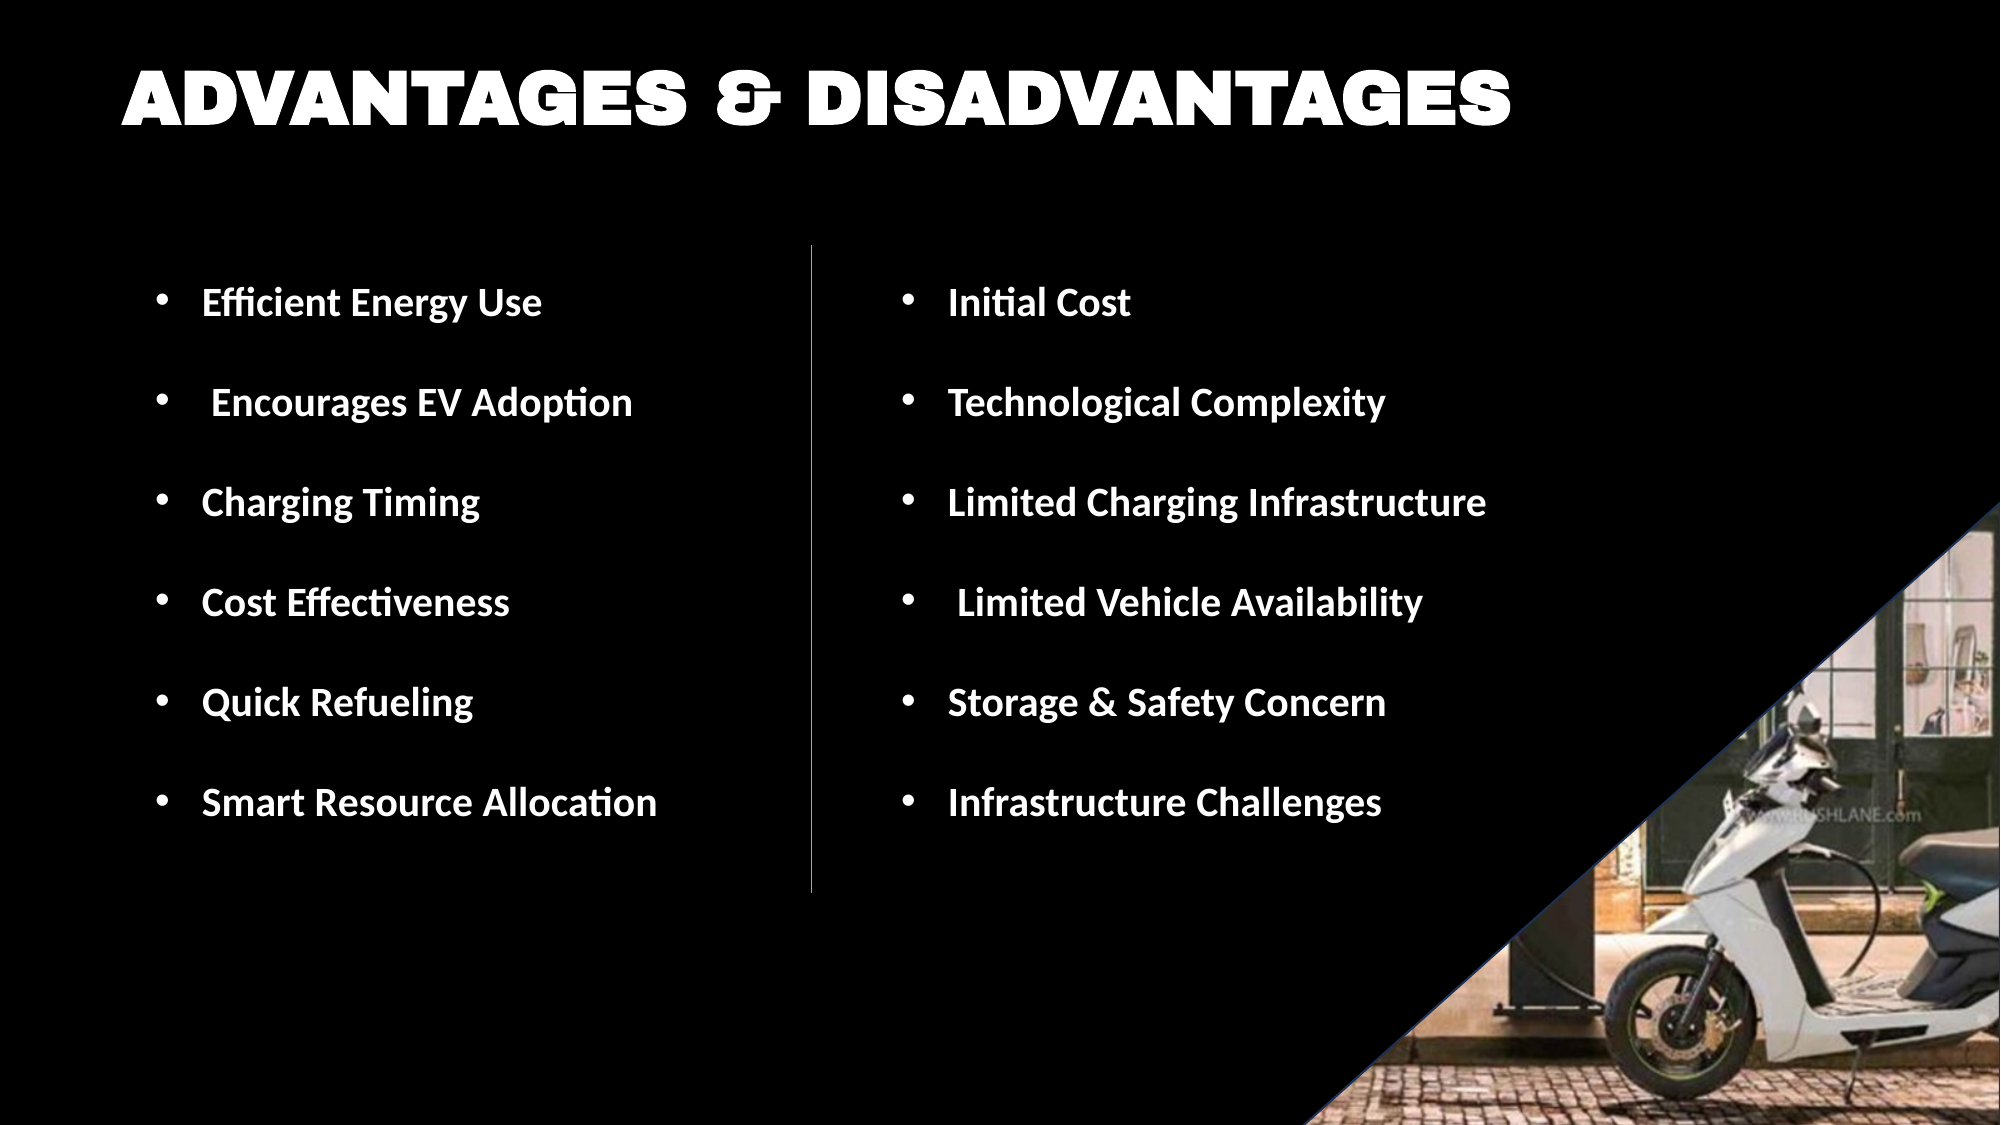

ADVANTAGES & DISADVANTAGES

Efficient Energy Use
 Encourages EV Adoption
Charging Timing
Cost Effectiveness
Quick Refueling
Smart Resource Allocation

Initial Cost
Technological Complexity
Limited Charging Infrastructure
 Limited Vehicle Availability
Storage & Safety Concern
Infrastructure Challenges